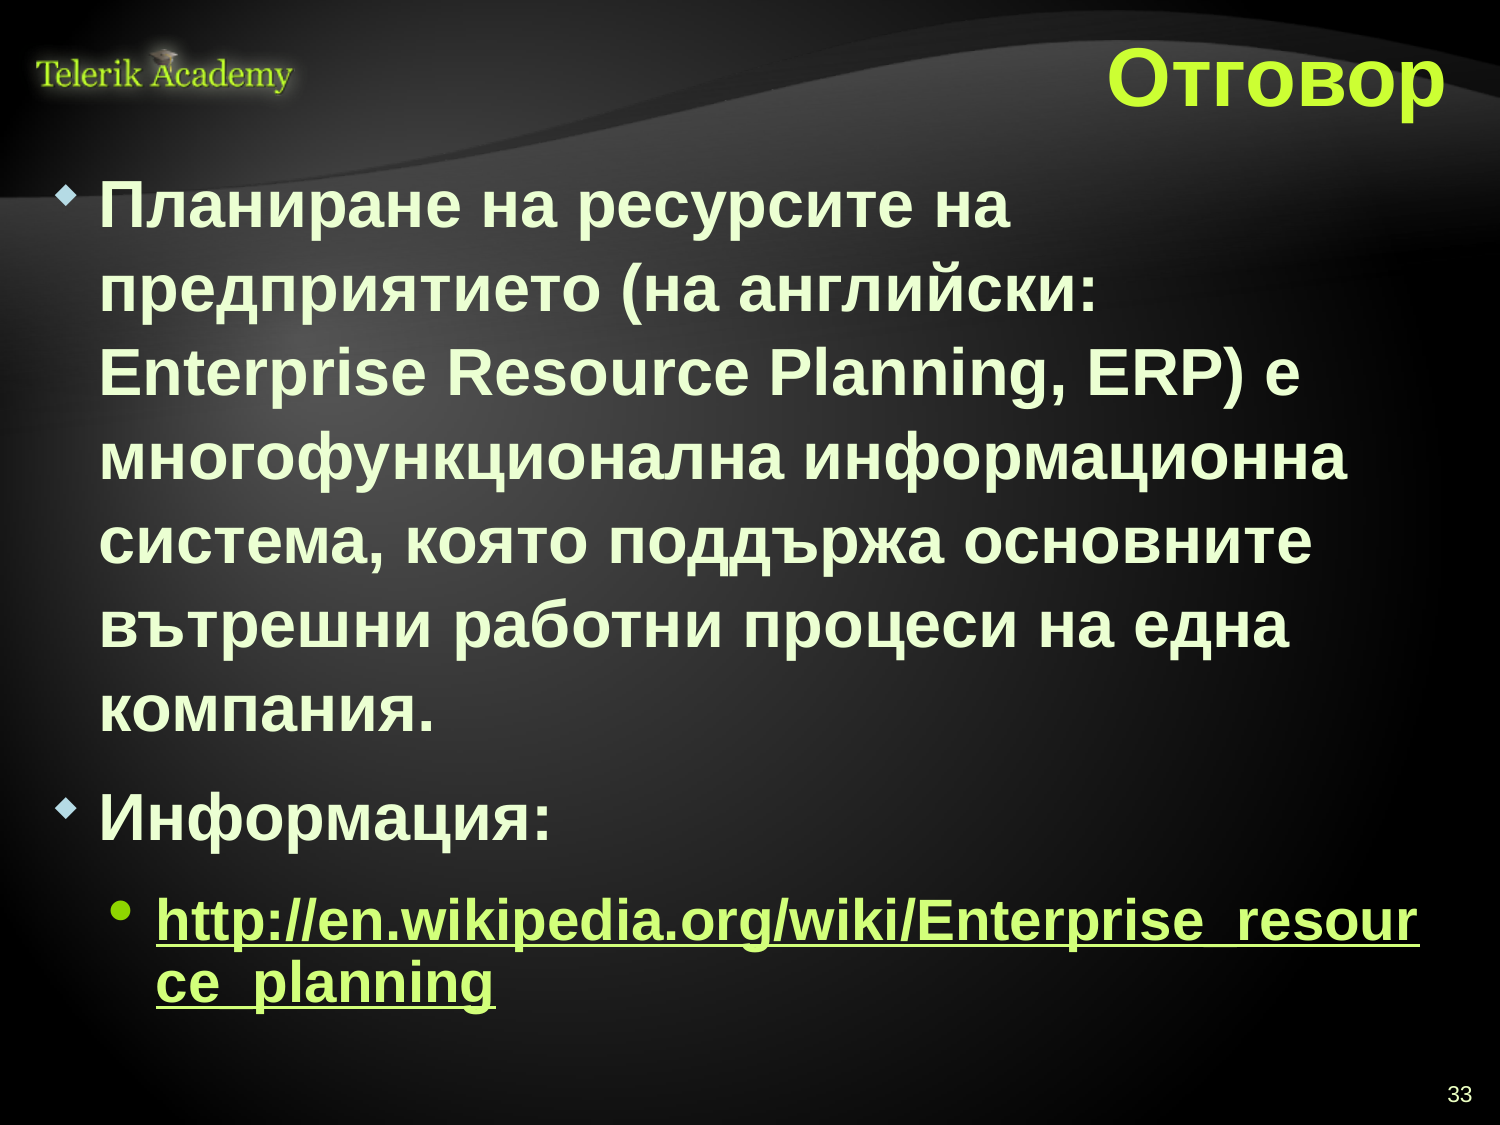

# Отговор
Планиране на ресурсите на предприятието (на английски: Enterprise Resource Planning, ERP) е многофункционална информационна система, която поддържа основните вътрешни работни процеси на една компания.
Информация:
http://en.wikipedia.org/wiki/Enterprise_resource_planning

33